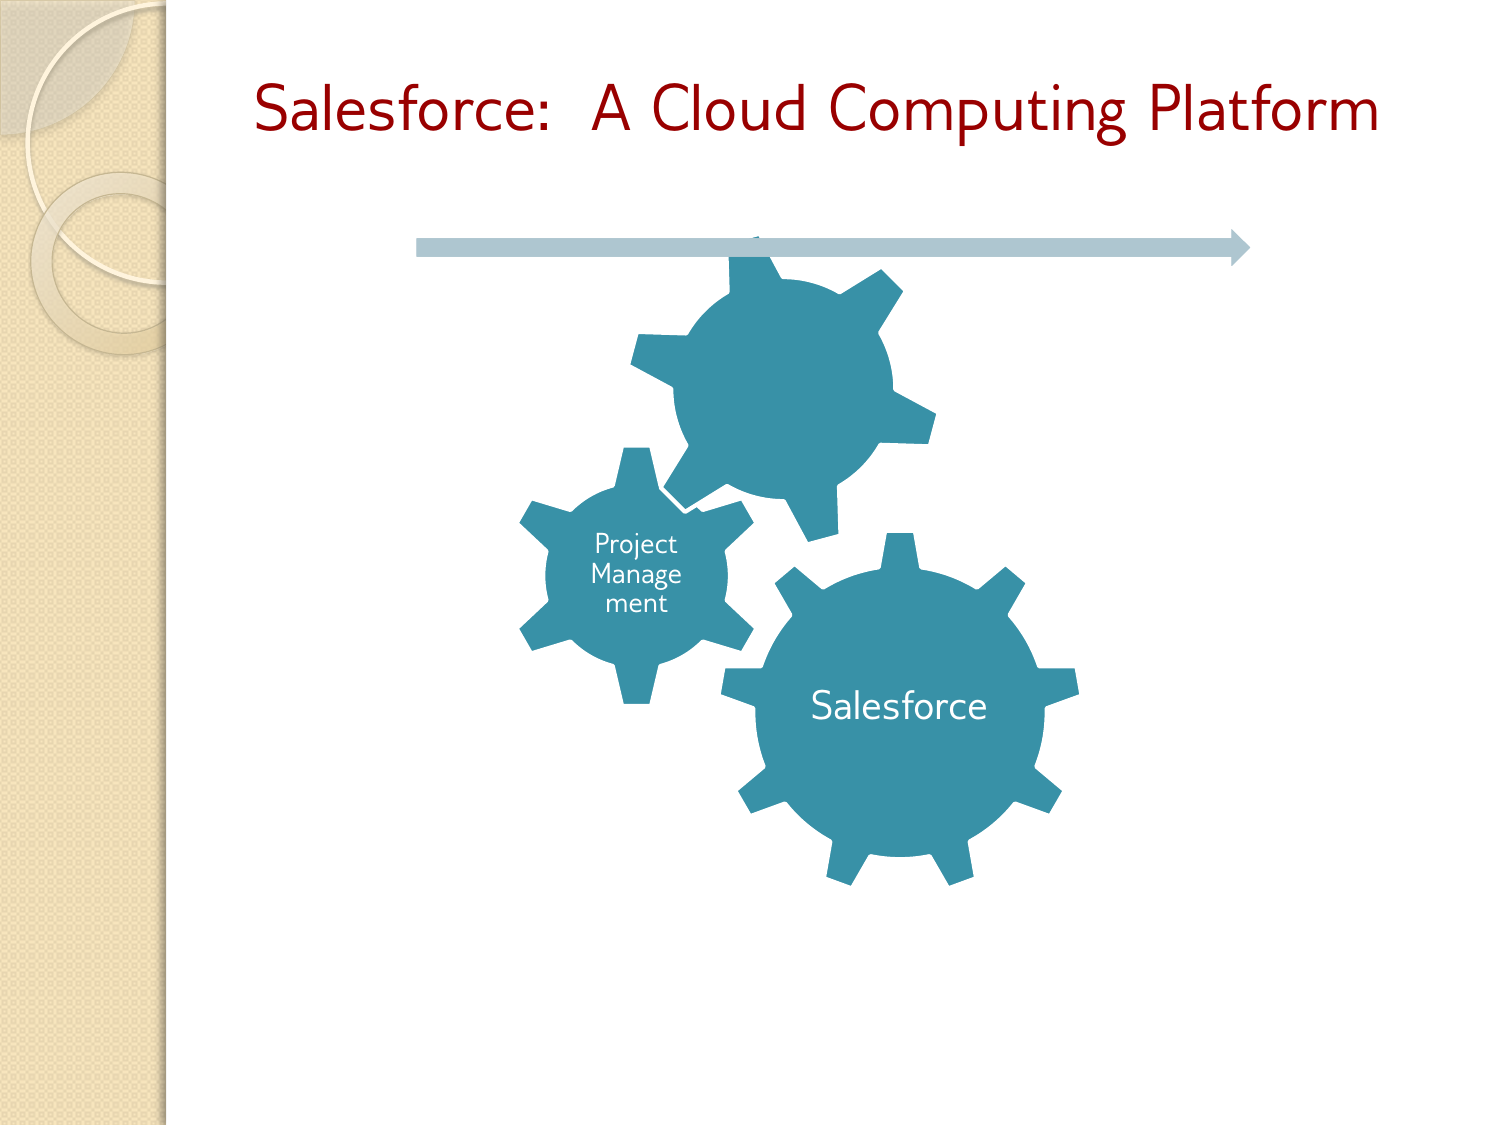

Salesforce:  A Cloud Computing Platform
Salesforce
Project
Management
Project